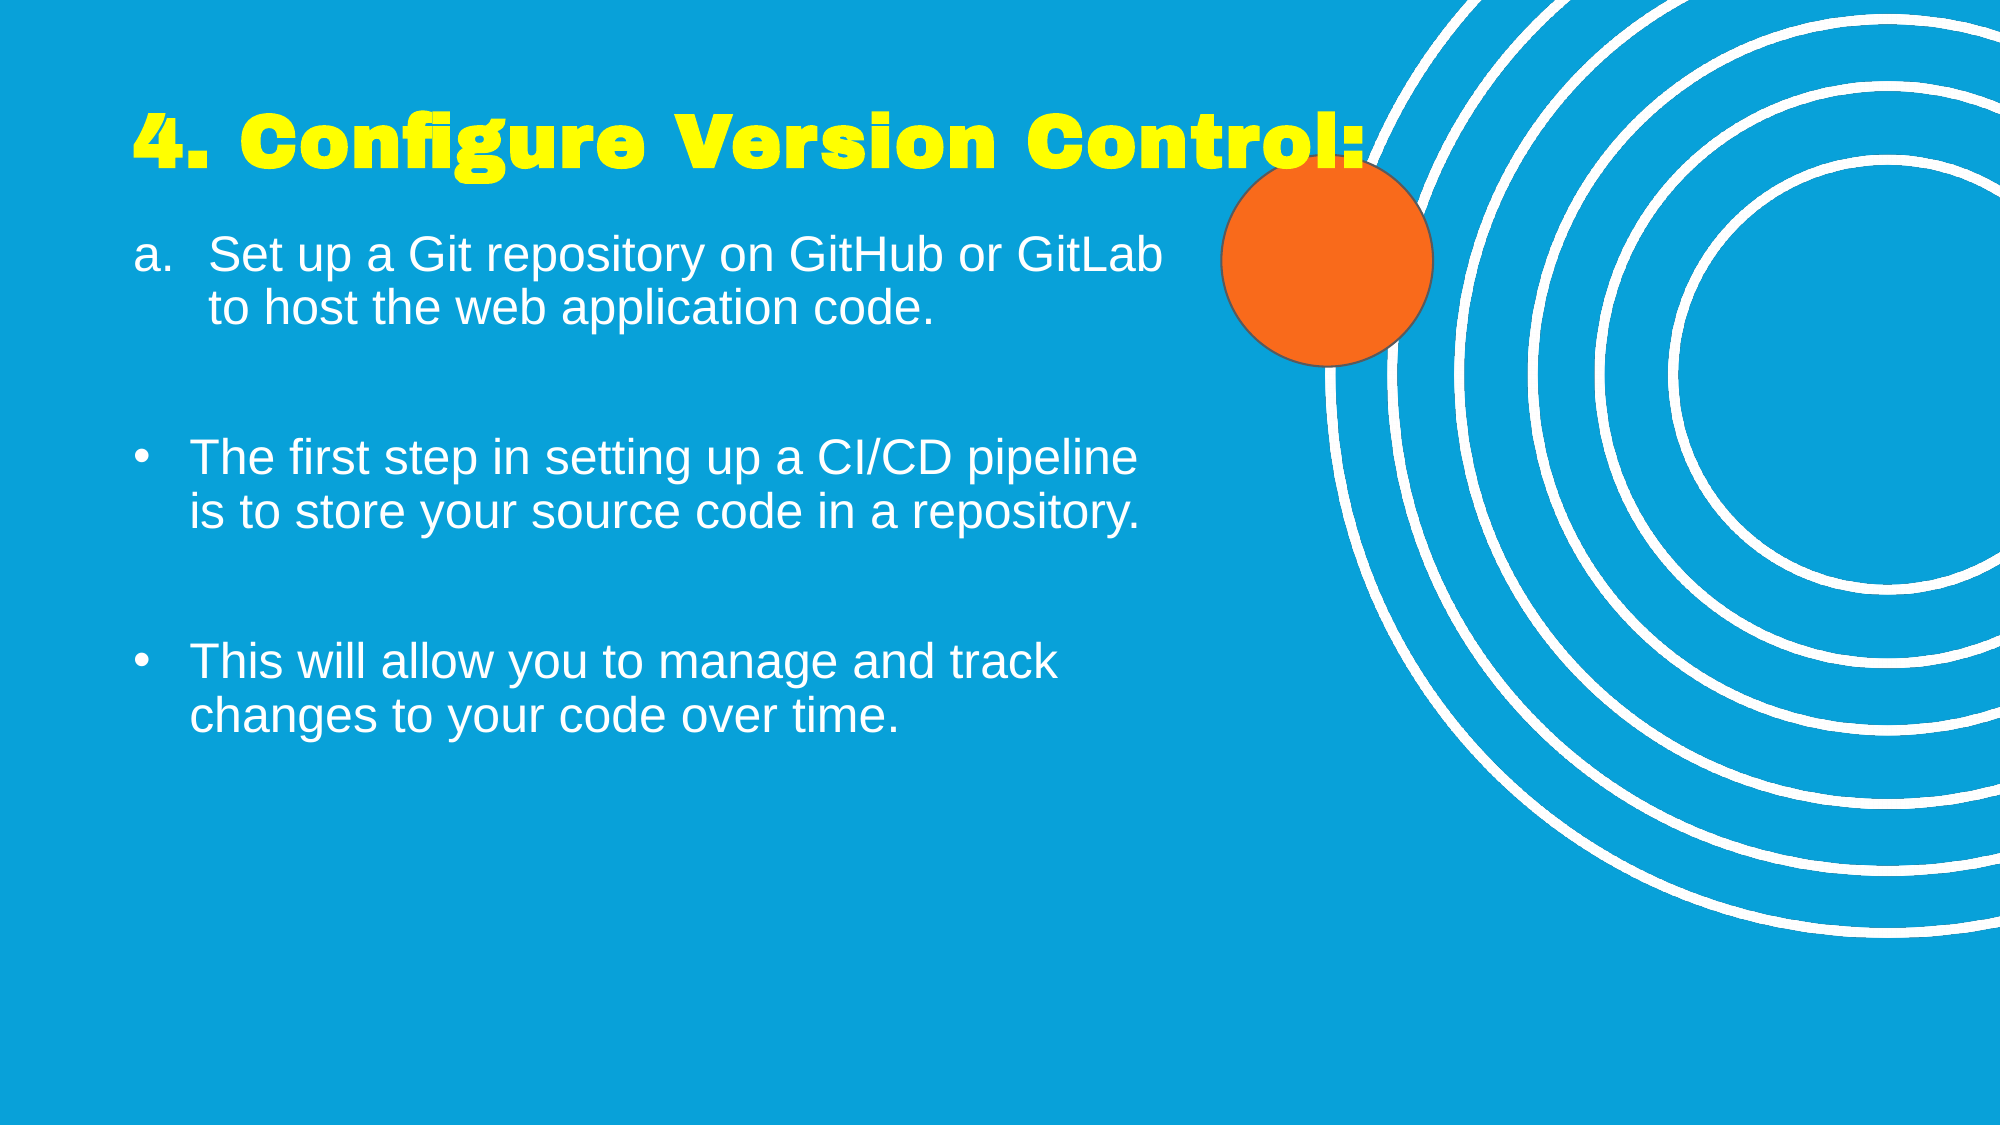

# 4. Configure Version Control:
Set up a Git repository on GitHub or GitLab to host the web application code.

The first step in setting up a CI/CD pipeline is to store your source code in a repository.

This will allow you to manage and track changes to your code over time.